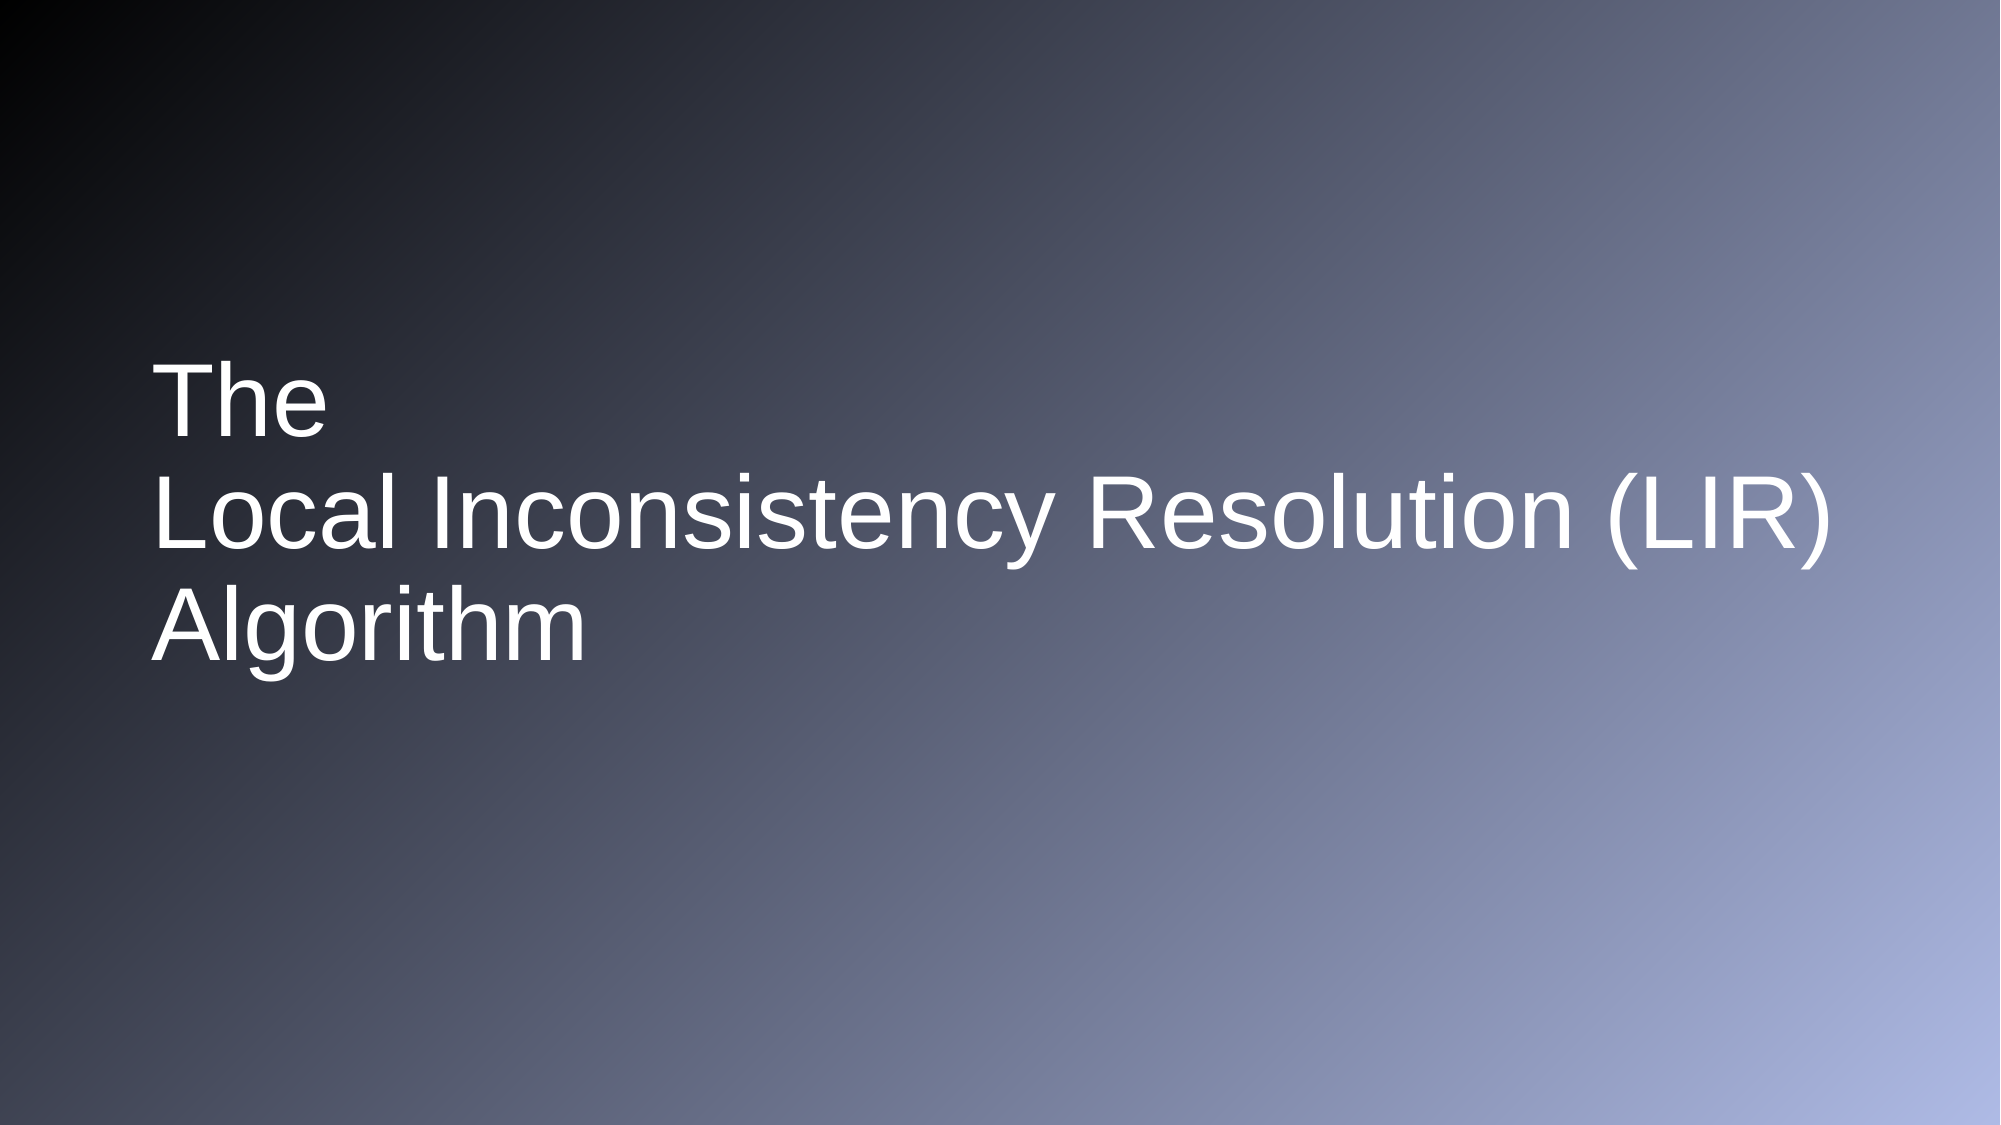

# The Local Inconsistency Resolution (LIR) Algorithm